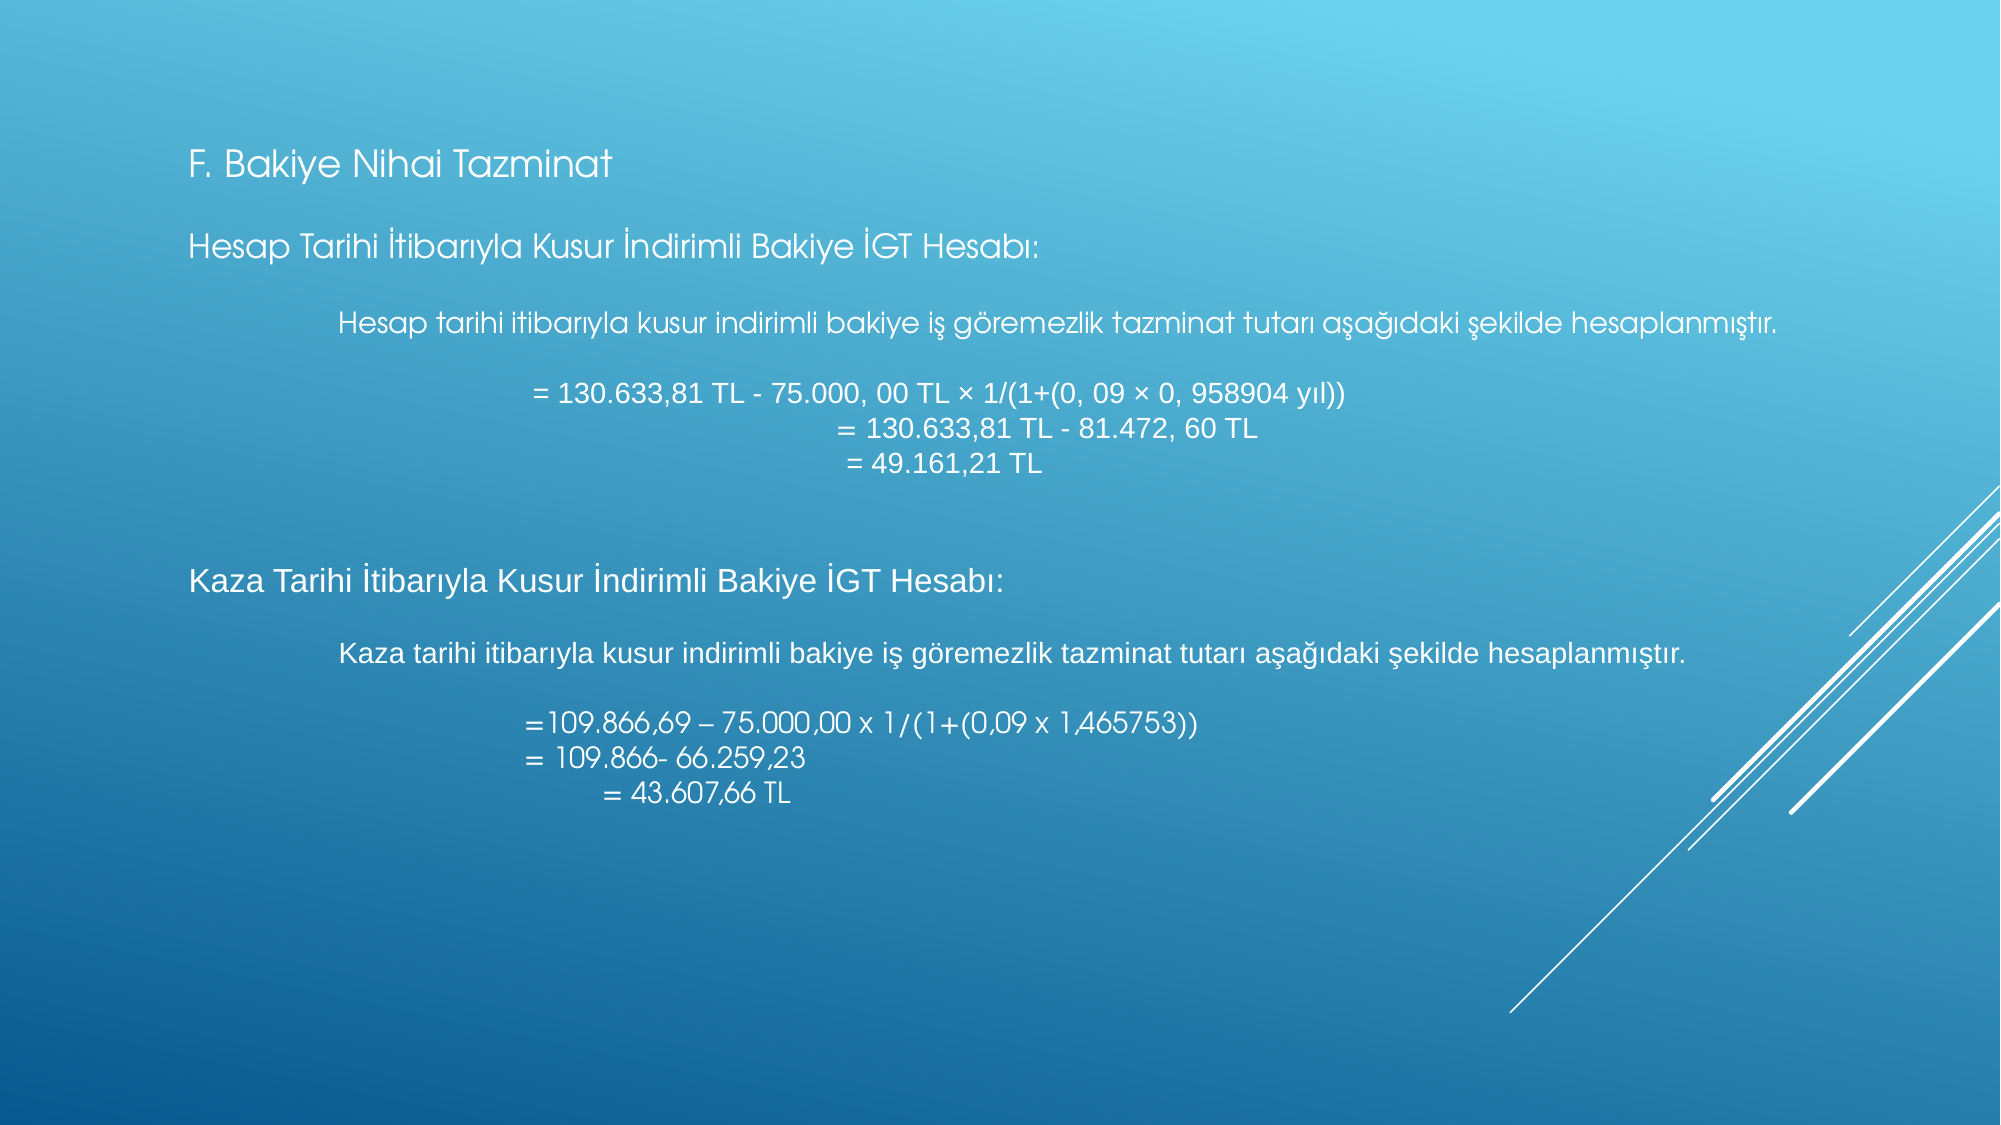

F. Bakiye Nihai Tazminat

Hesap Tarihi İtibarıyla Kusur İndirimli Bakiye İGT Hesabı:
	Hesap tarihi itibarıyla kusur indirimli bakiye iş göremezlik tazminat tutarı aşağıdaki şekilde hesaplanmıştır.
                                           = 130.633,81 TL - 75.000, 00 TL × 1/(1+(0, 09 × 0, 958904 yıl))
 				      = 130.633,81 TL - 81.472, 60 TL
				       = 49.161,21 TL

Kaza Tarihi İtibarıyla Kusur İndirimli Bakiye İGT Hesabı:
	Kaza tarihi itibarıyla kusur indirimli bakiye iş göremezlik tazminat tutarı aşağıdaki şekilde hesaplanmıştır.
                                          =109.866,69 – 75.000,00 x 1/(1+(0,09 x 1,465753))
                                          = 109.866- 66.259,23
 	                                 = 43.607,66 TL